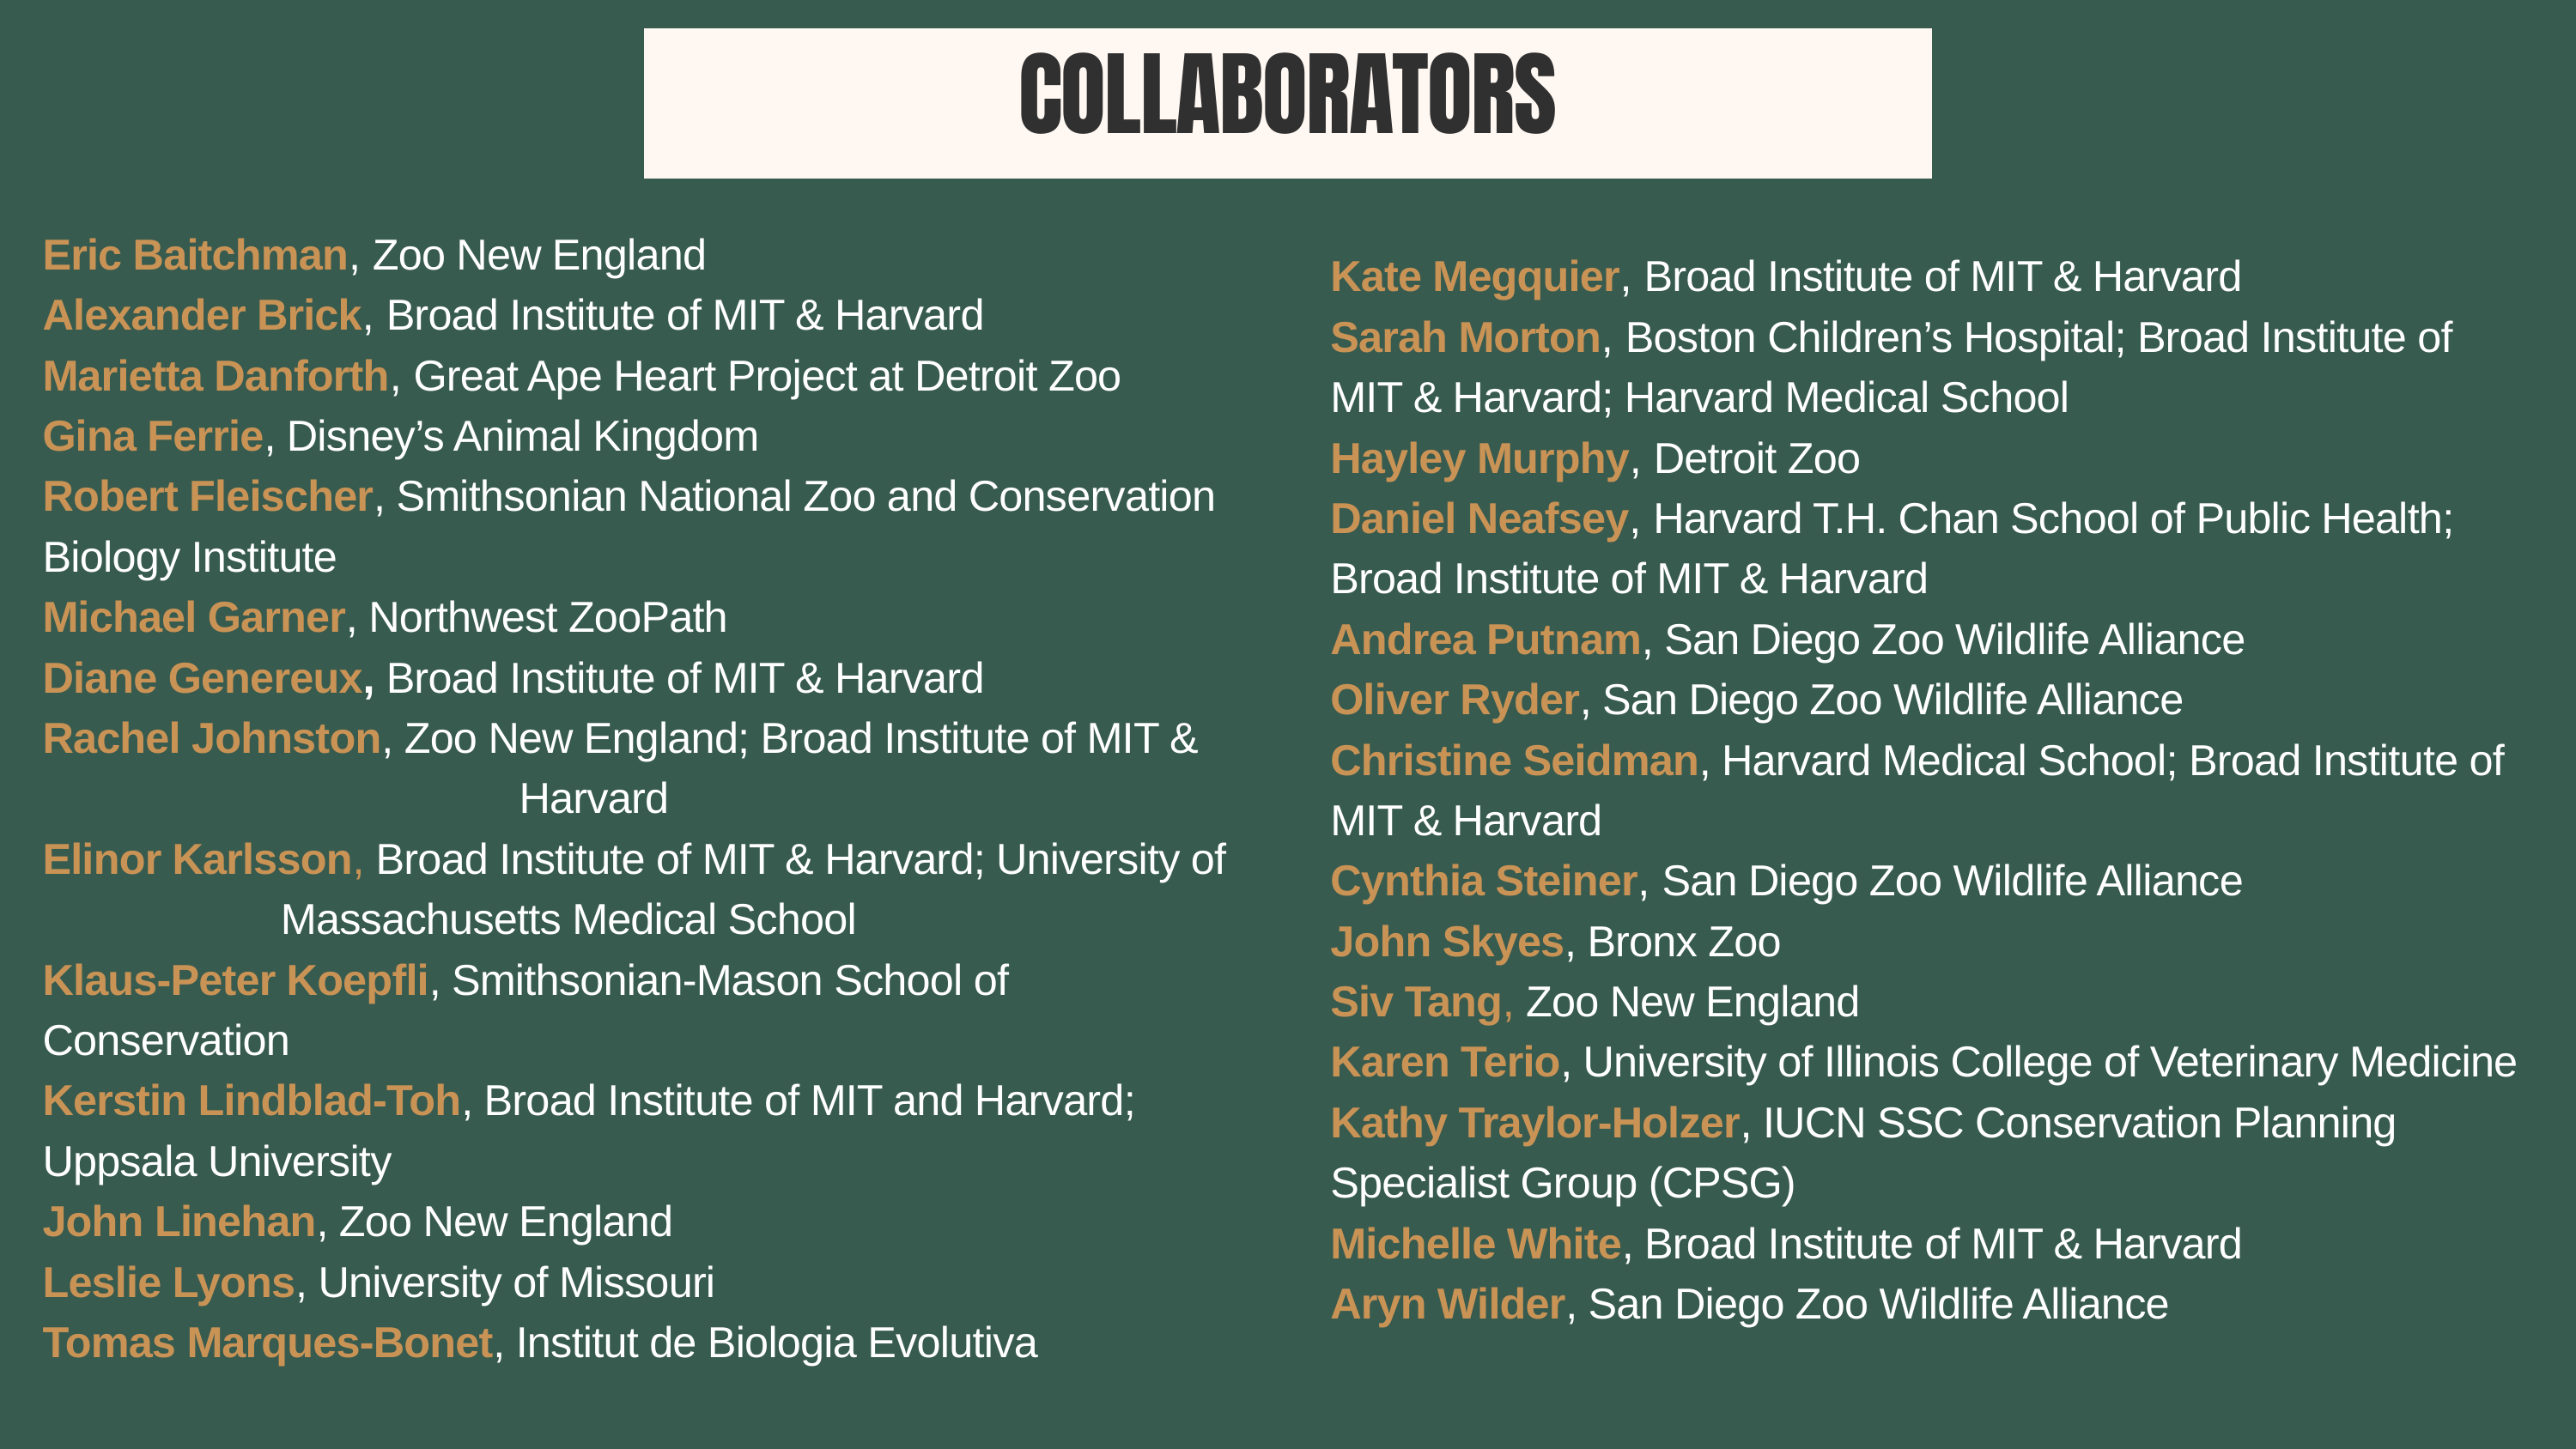

COLLABORATORS

Eric Baitchman, Zoo New England
Alexander Brick, Broad Institute of MIT & Harvard
Marietta Danforth, Great Ape Heart Project at Detroit Zoo
Gina Ferrie, Disney’s Animal Kingdom
Robert Fleischer, Smithsonian National Zoo and Conservation Biology Institute
Michael Garner, Northwest ZooPath
Diane Genereux, Broad Institute of MIT & Harvard
Rachel Johnston, Zoo New England; Broad Institute of MIT &                                               Harvard
Elinor Karlsson, Broad Institute of MIT & Harvard; University of                       Massachusetts Medical School
Klaus-Peter Koepfli, Smithsonian-Mason School of Conservation
Kerstin Lindblad-Toh, Broad Institute of MIT and Harvard; Uppsala University
John Linehan, Zoo New England
Leslie Lyons, University of Missouri
Tomas Marques-Bonet, Institut de Biologia Evolutiva
Kate Megquier, Broad Institute of MIT & Harvard
Sarah Morton, Boston Children’s Hospital; Broad Institute of MIT & Harvard; Harvard Medical School
Hayley Murphy, Detroit Zoo
Daniel Neafsey, Harvard T.H. Chan School of Public Health; Broad Institute of MIT & Harvard
Andrea Putnam, San Diego Zoo Wildlife Alliance
Oliver Ryder, San Diego Zoo Wildlife Alliance
Christine Seidman, Harvard Medical School; Broad Institute of MIT & Harvard
Cynthia Steiner, San Diego Zoo Wildlife Alliance
John Skyes, Bronx Zoo
Siv Tang, Zoo New England
Karen Terio, University of Illinois College of Veterinary Medicine
Kathy Traylor-Holzer, IUCN SSC Conservation Planning Specialist Group (CPSG)
Michelle White, Broad Institute of MIT & Harvard
Aryn Wilder, San Diego Zoo Wildlife Alliance